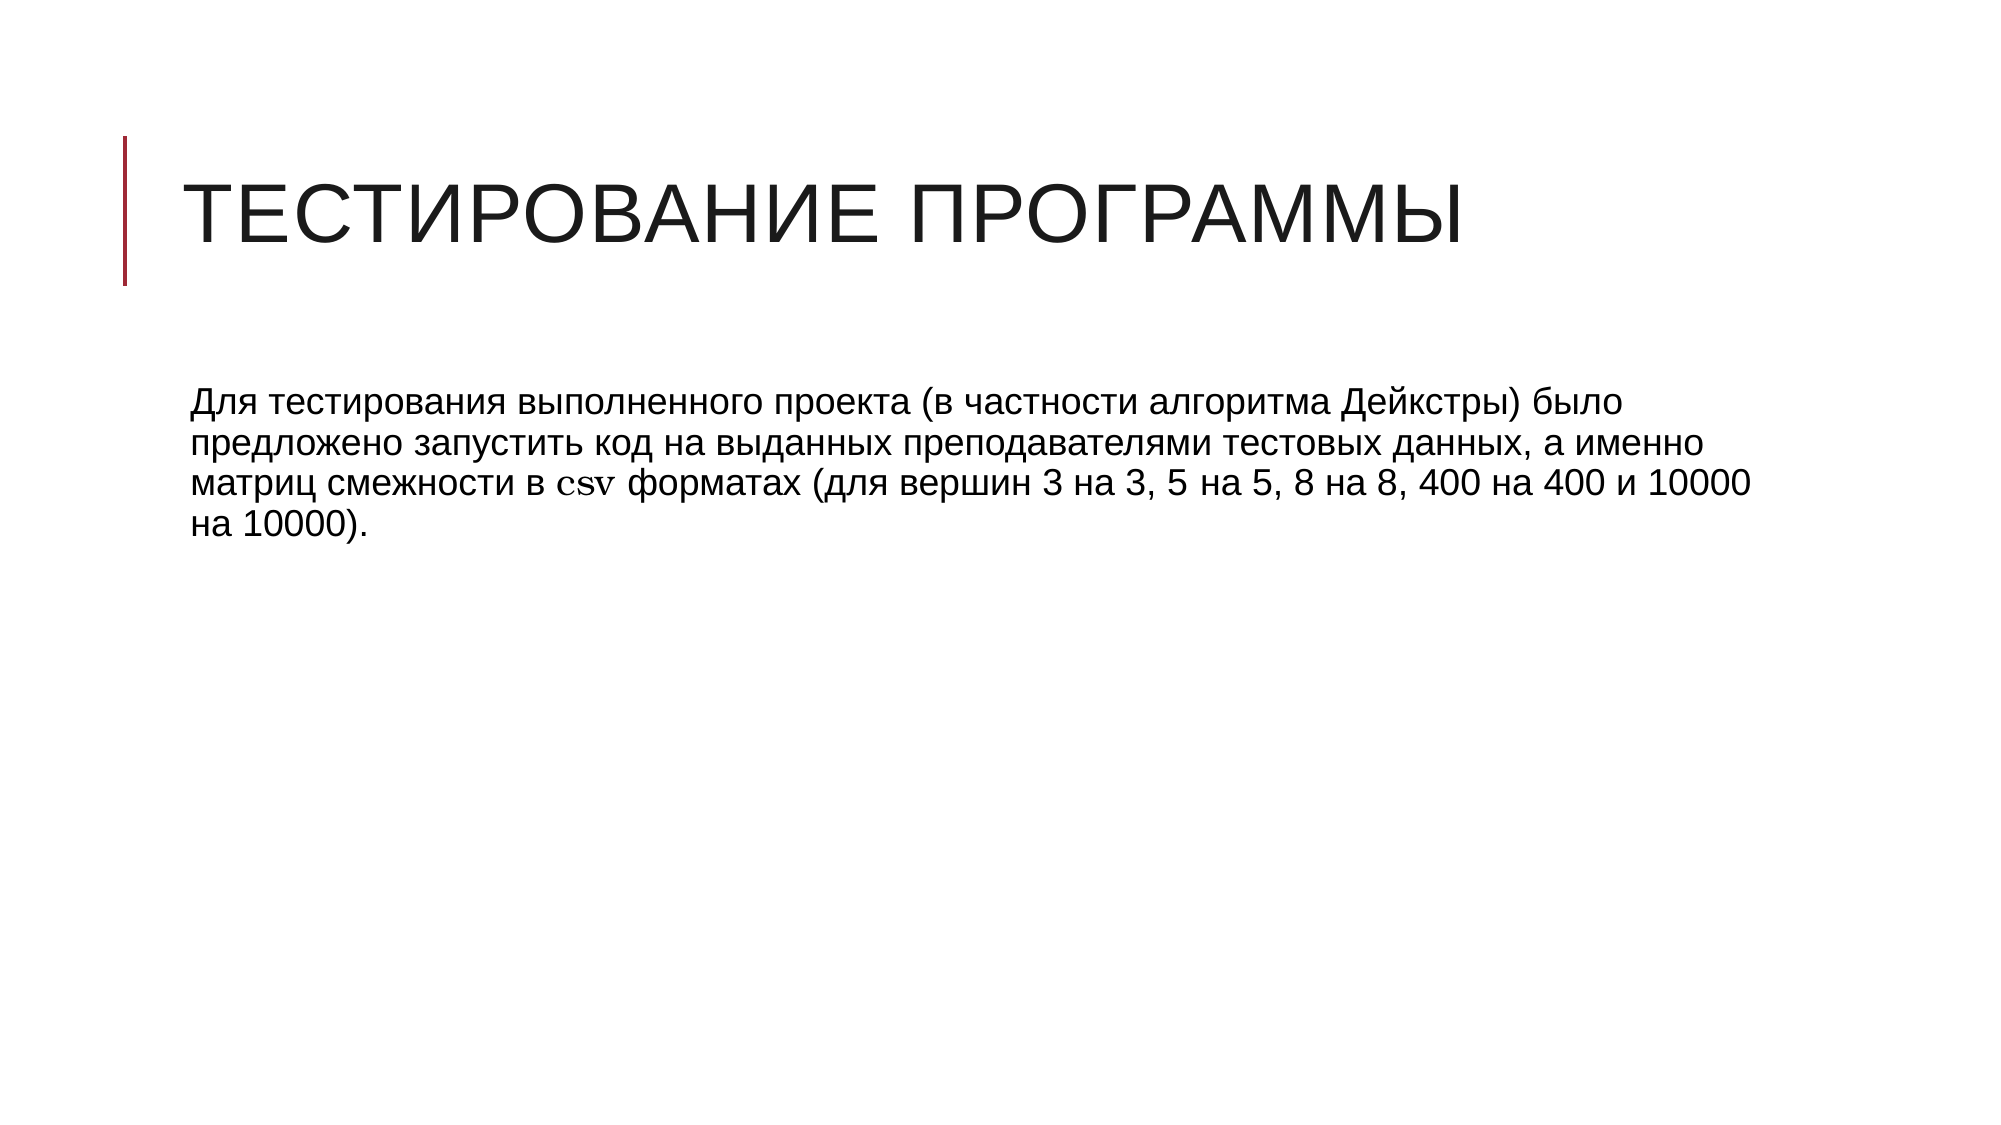

# Тестирование программы
Для тестирования выполненного проекта (в частности алгоритма Дейкстры) было предложено запустить код на выданных преподавателями тестовых данных, а именно матриц смежности в csv форматах (для вершин 3 на 3, 5 на 5, 8 на 8, 400 на 400 и 10000 на 10000).